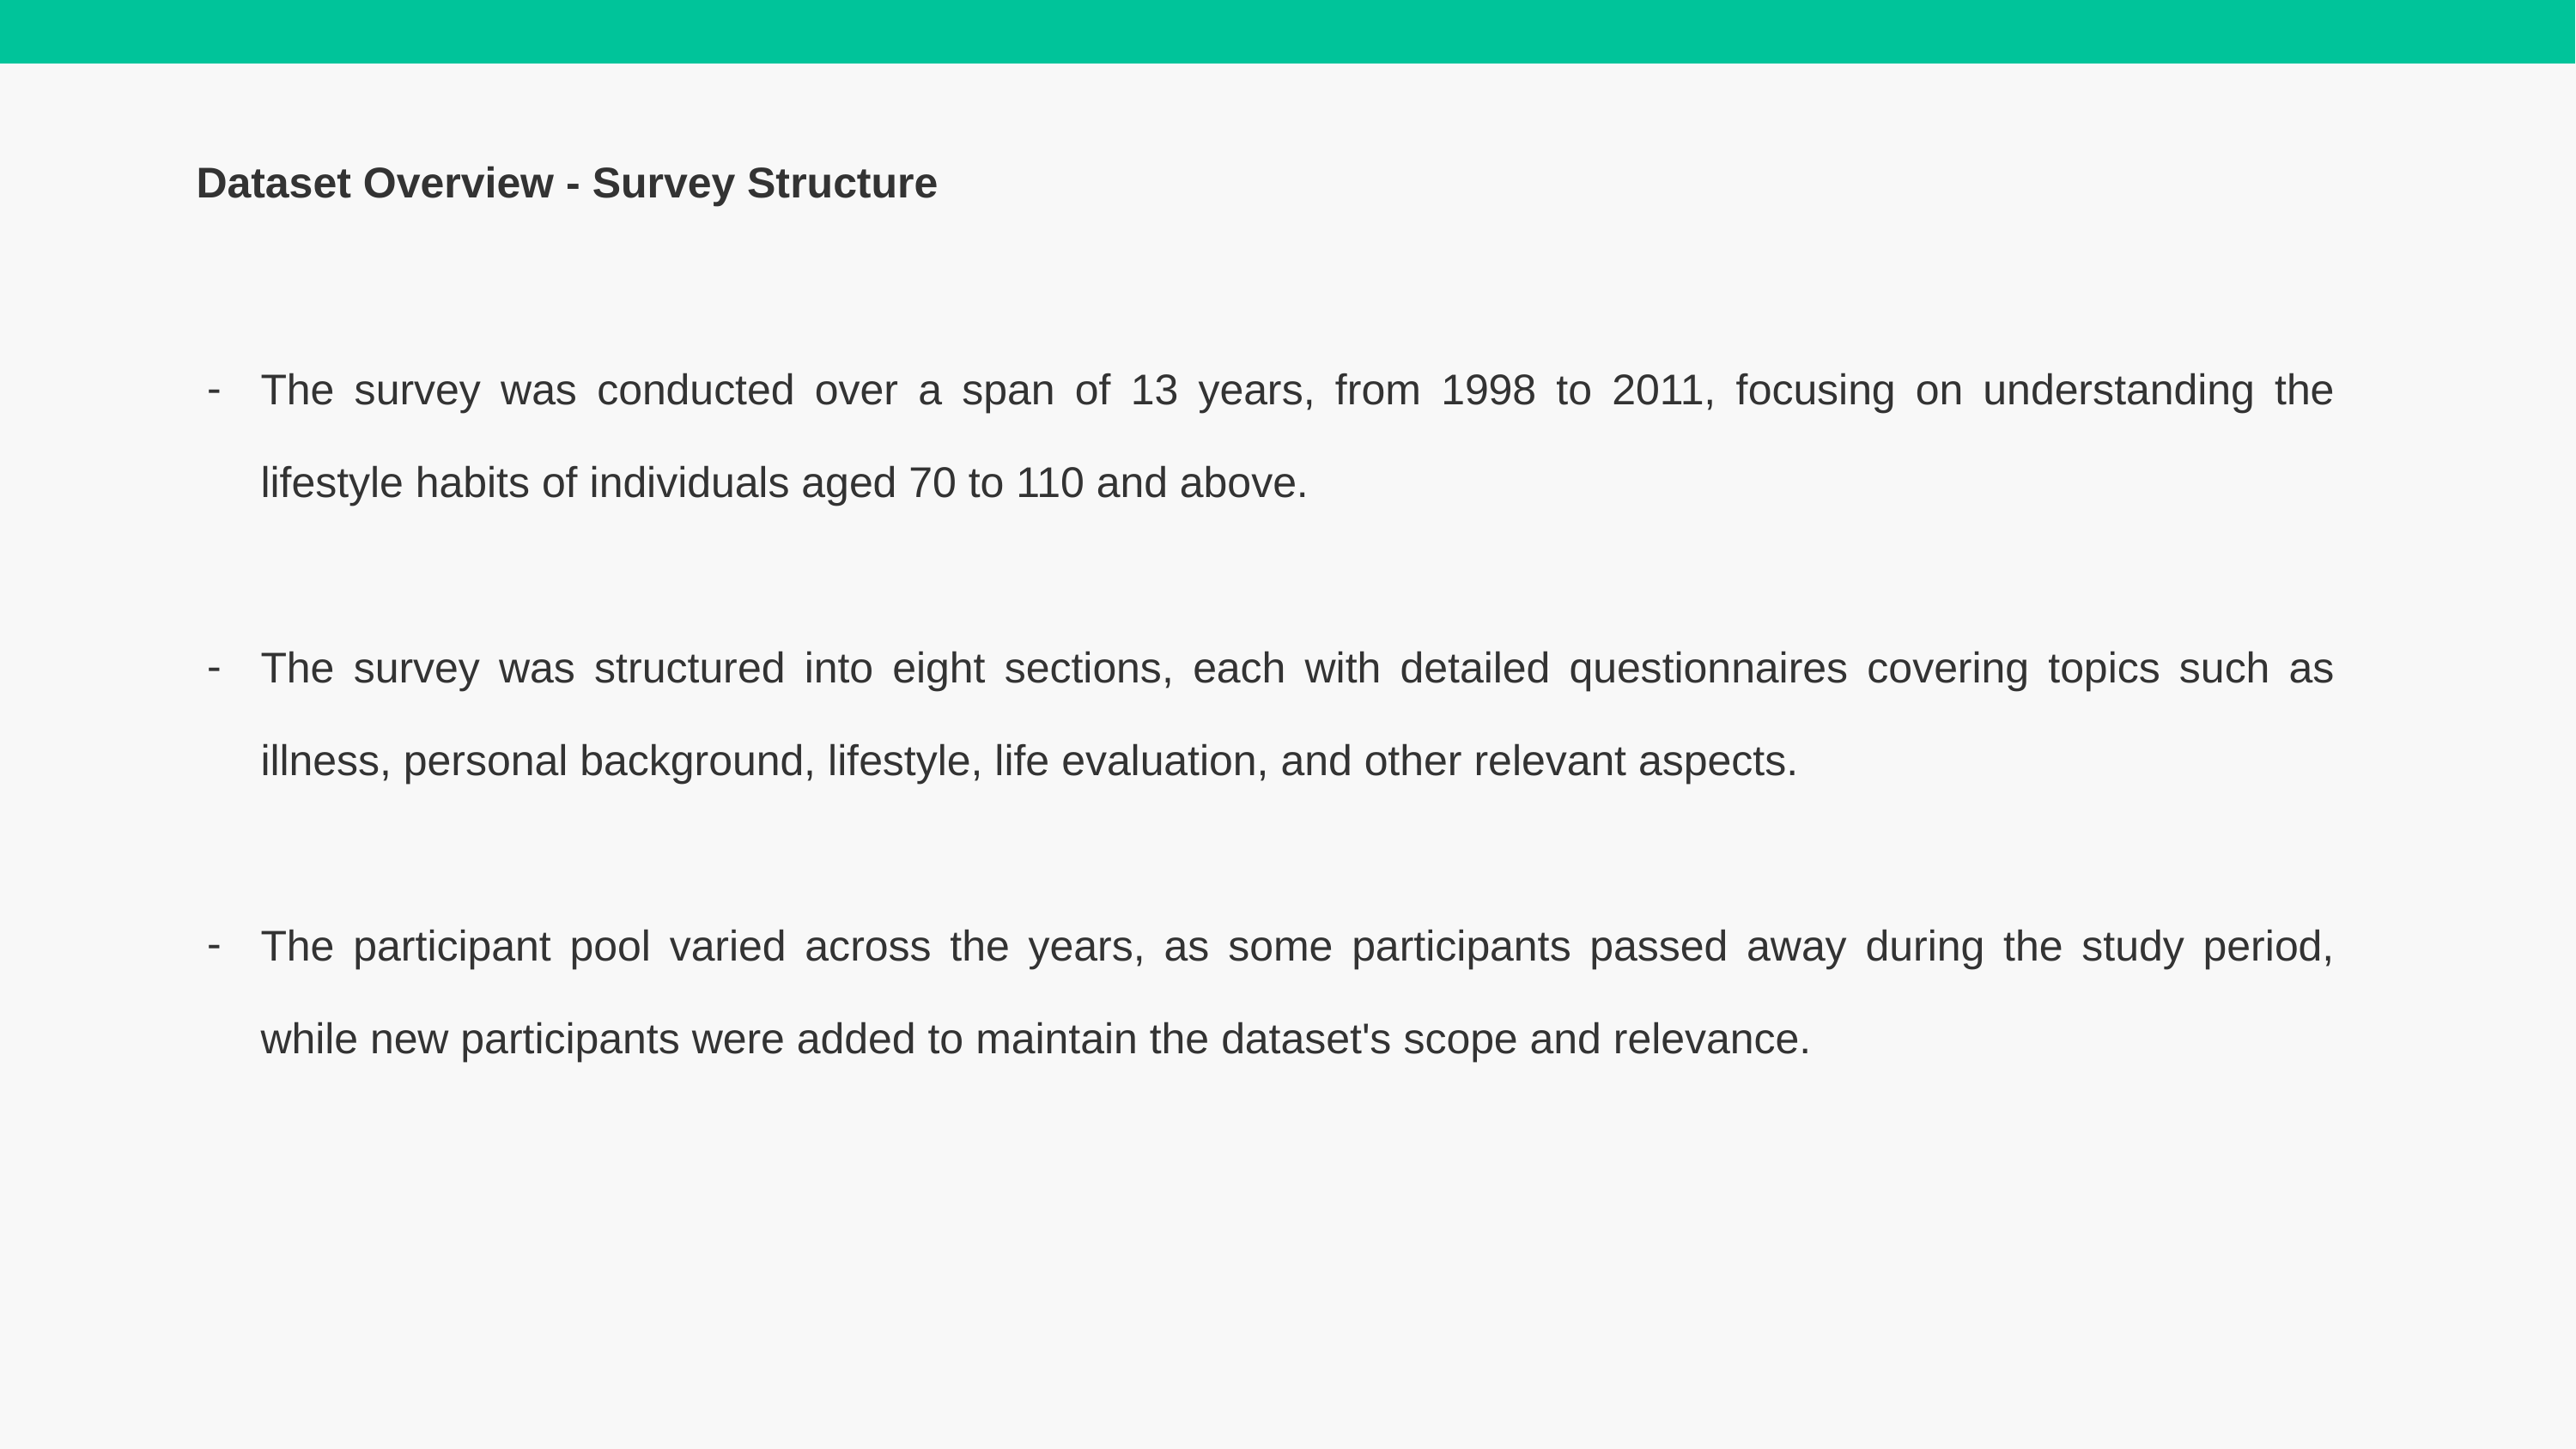

Dataset Overview - Survey Structure
The survey was conducted over a span of 13 years, from 1998 to 2011, focusing on understanding the lifestyle habits of individuals aged 70 to 110 and above.

The survey was structured into eight sections, each with detailed questionnaires covering topics such as illness, personal background, lifestyle, life evaluation, and other relevant aspects.

The participant pool varied across the years, as some participants passed away during the study period, while new participants were added to maintain the dataset's scope and relevance.